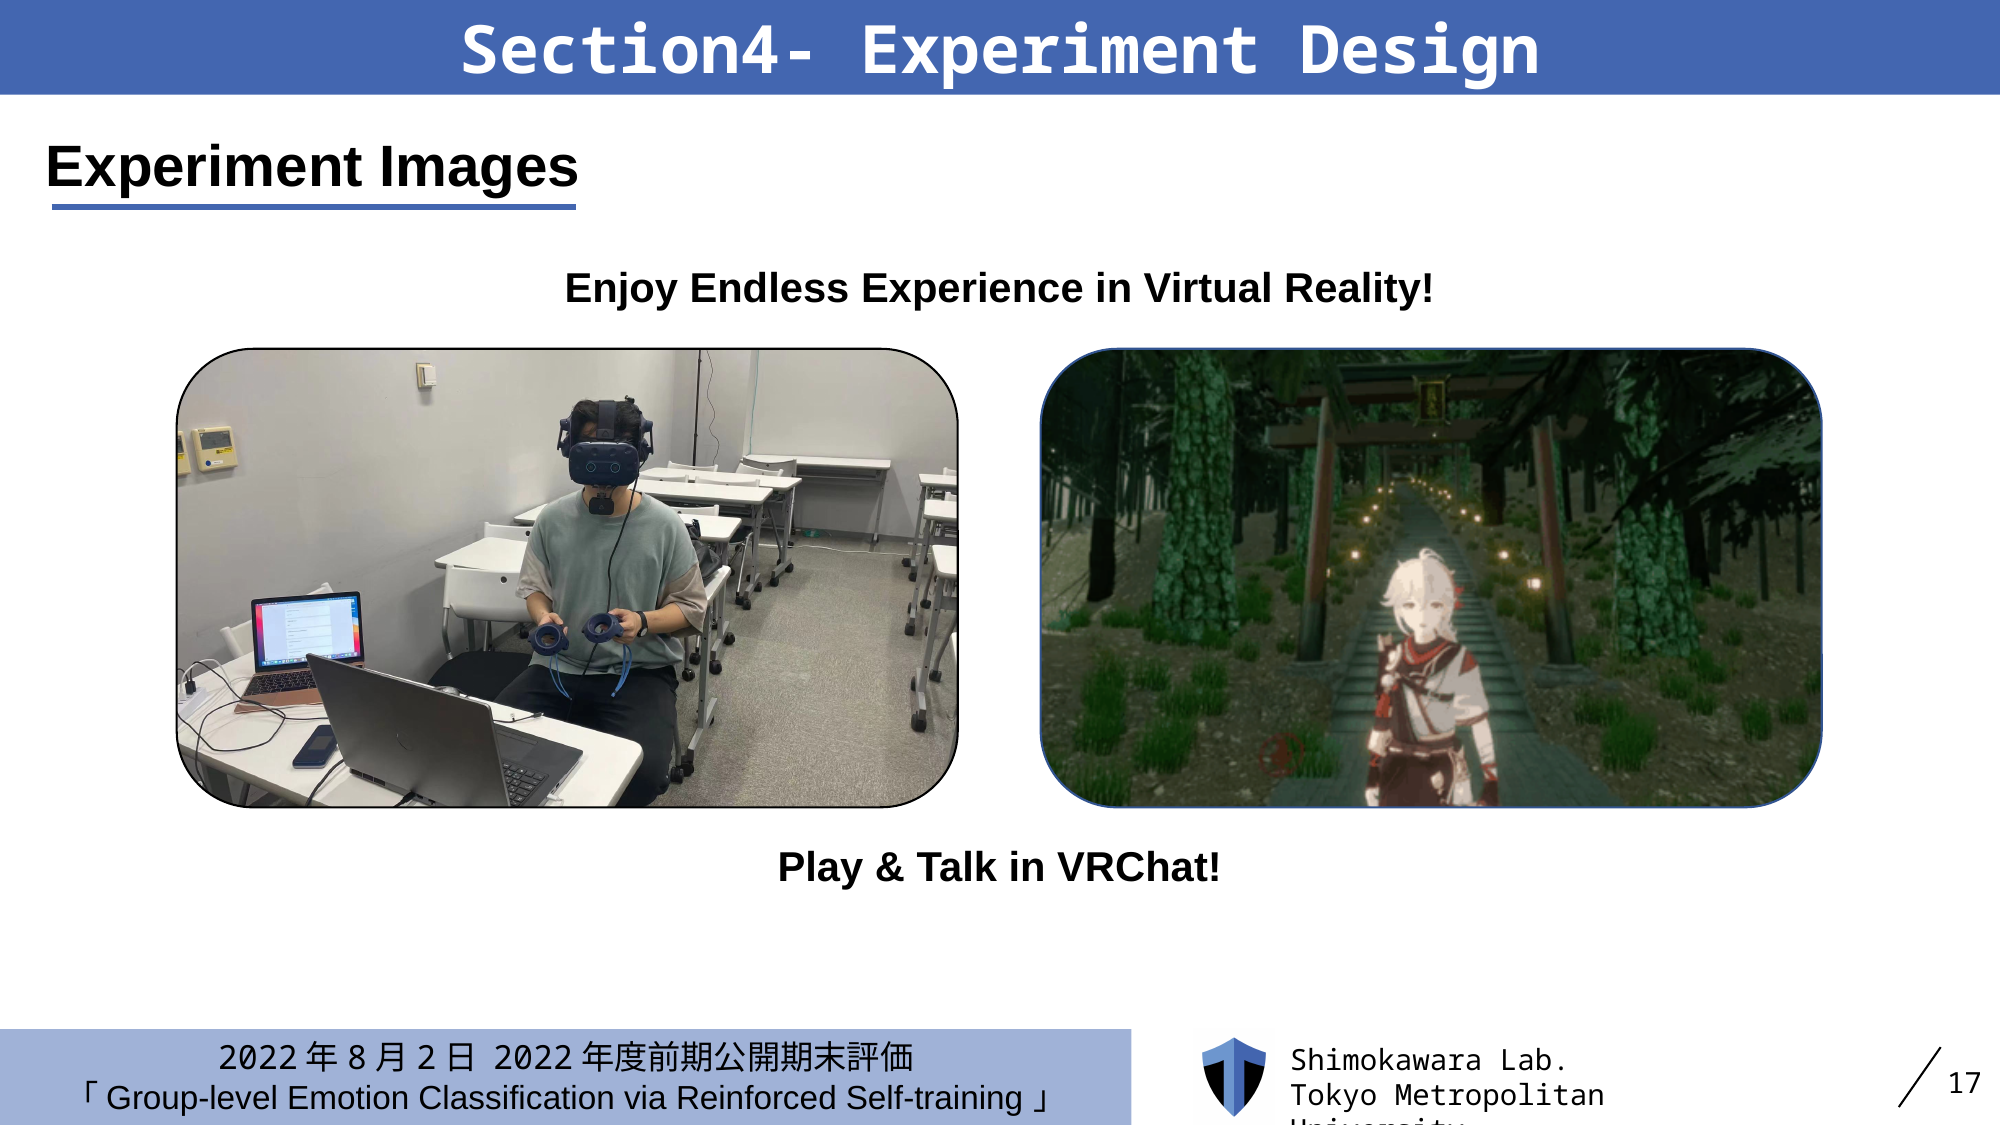

Section4- Experiment Design
Experiment Images
Enjoy Endless Experience in Virtual Reality!

Play & Talk in VRChat!
9